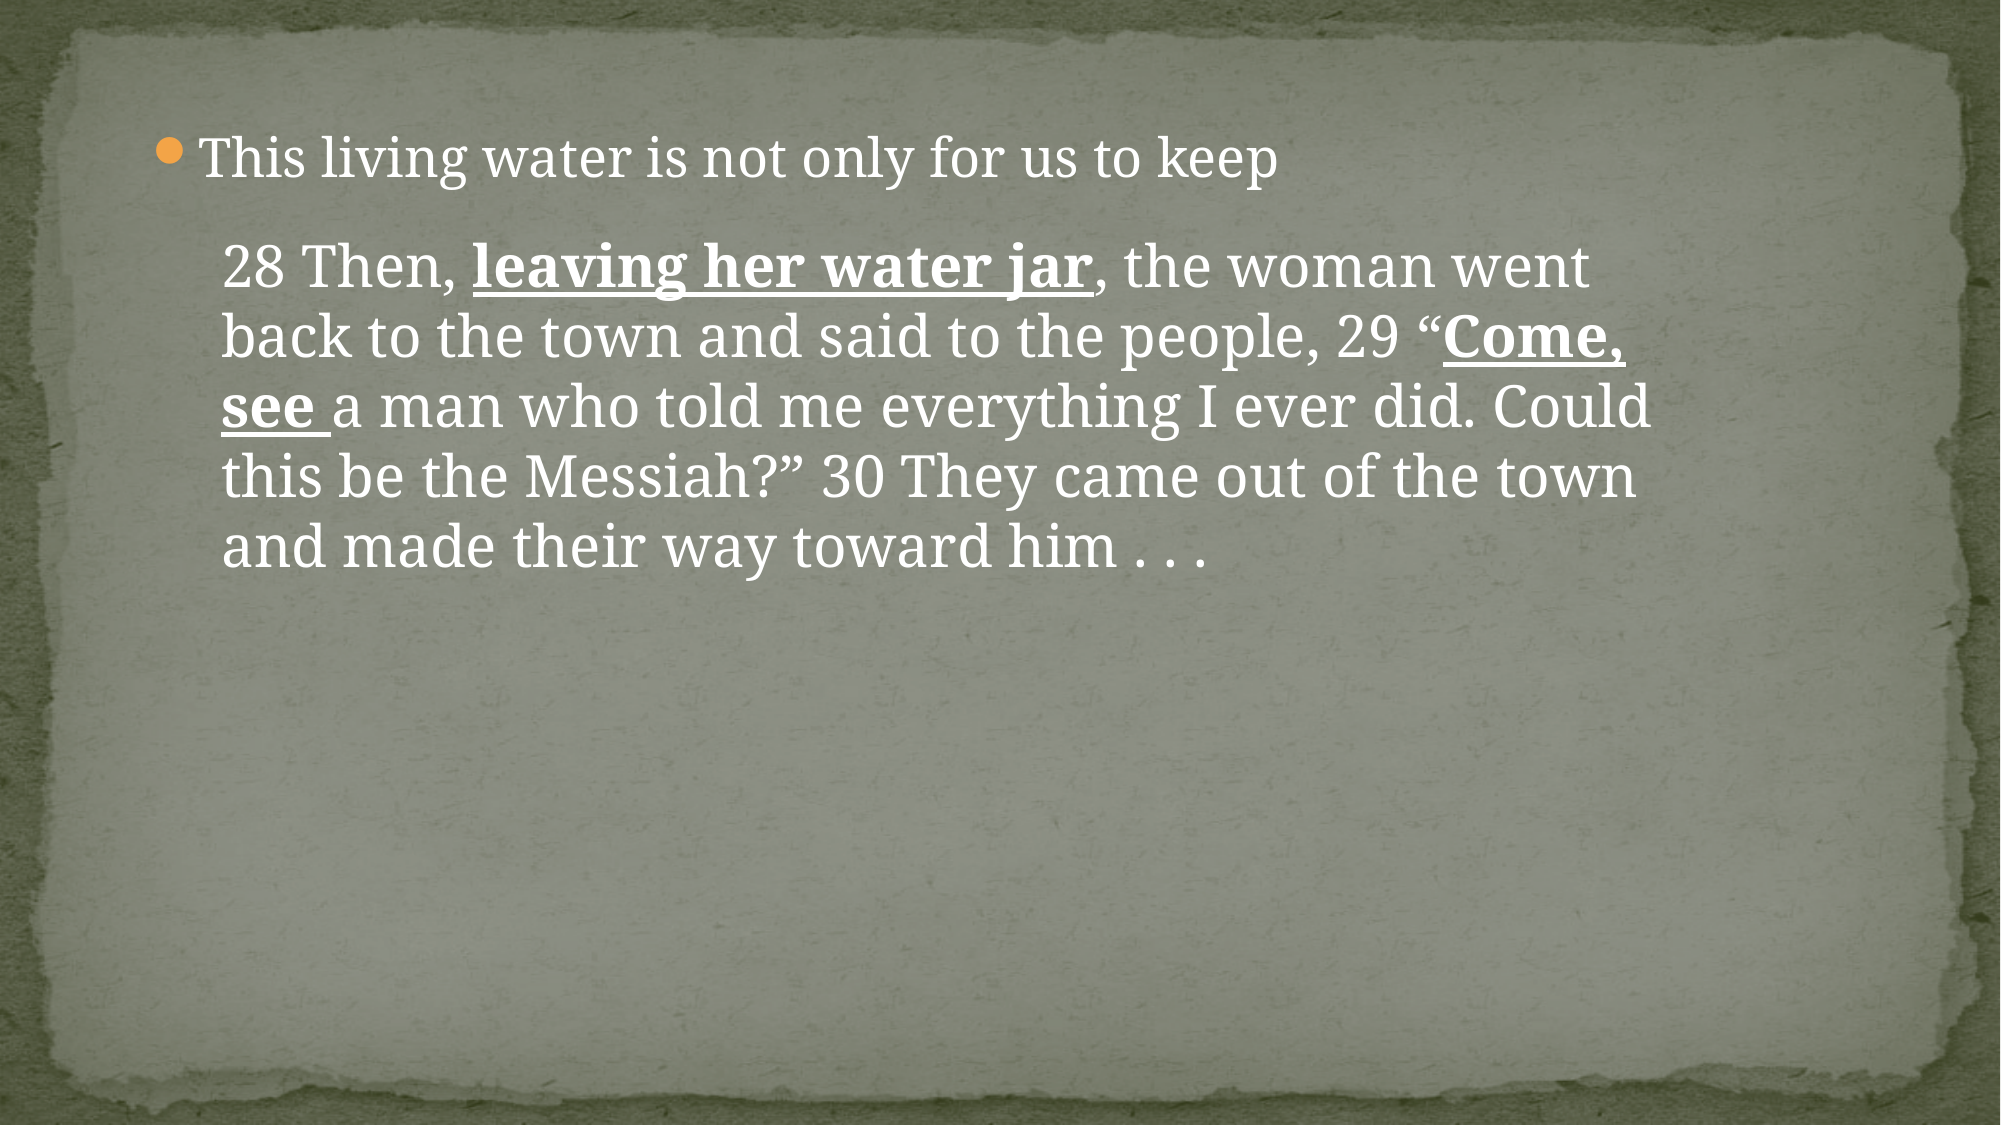

This living water is not only for us to keep

28 Then, leaving her water jar, the woman went back to the town and said to the people, 29 “Come, see a man who told me everything I ever did. Could this be the Messiah?” 30 They came out of the town and made their way toward him . . .